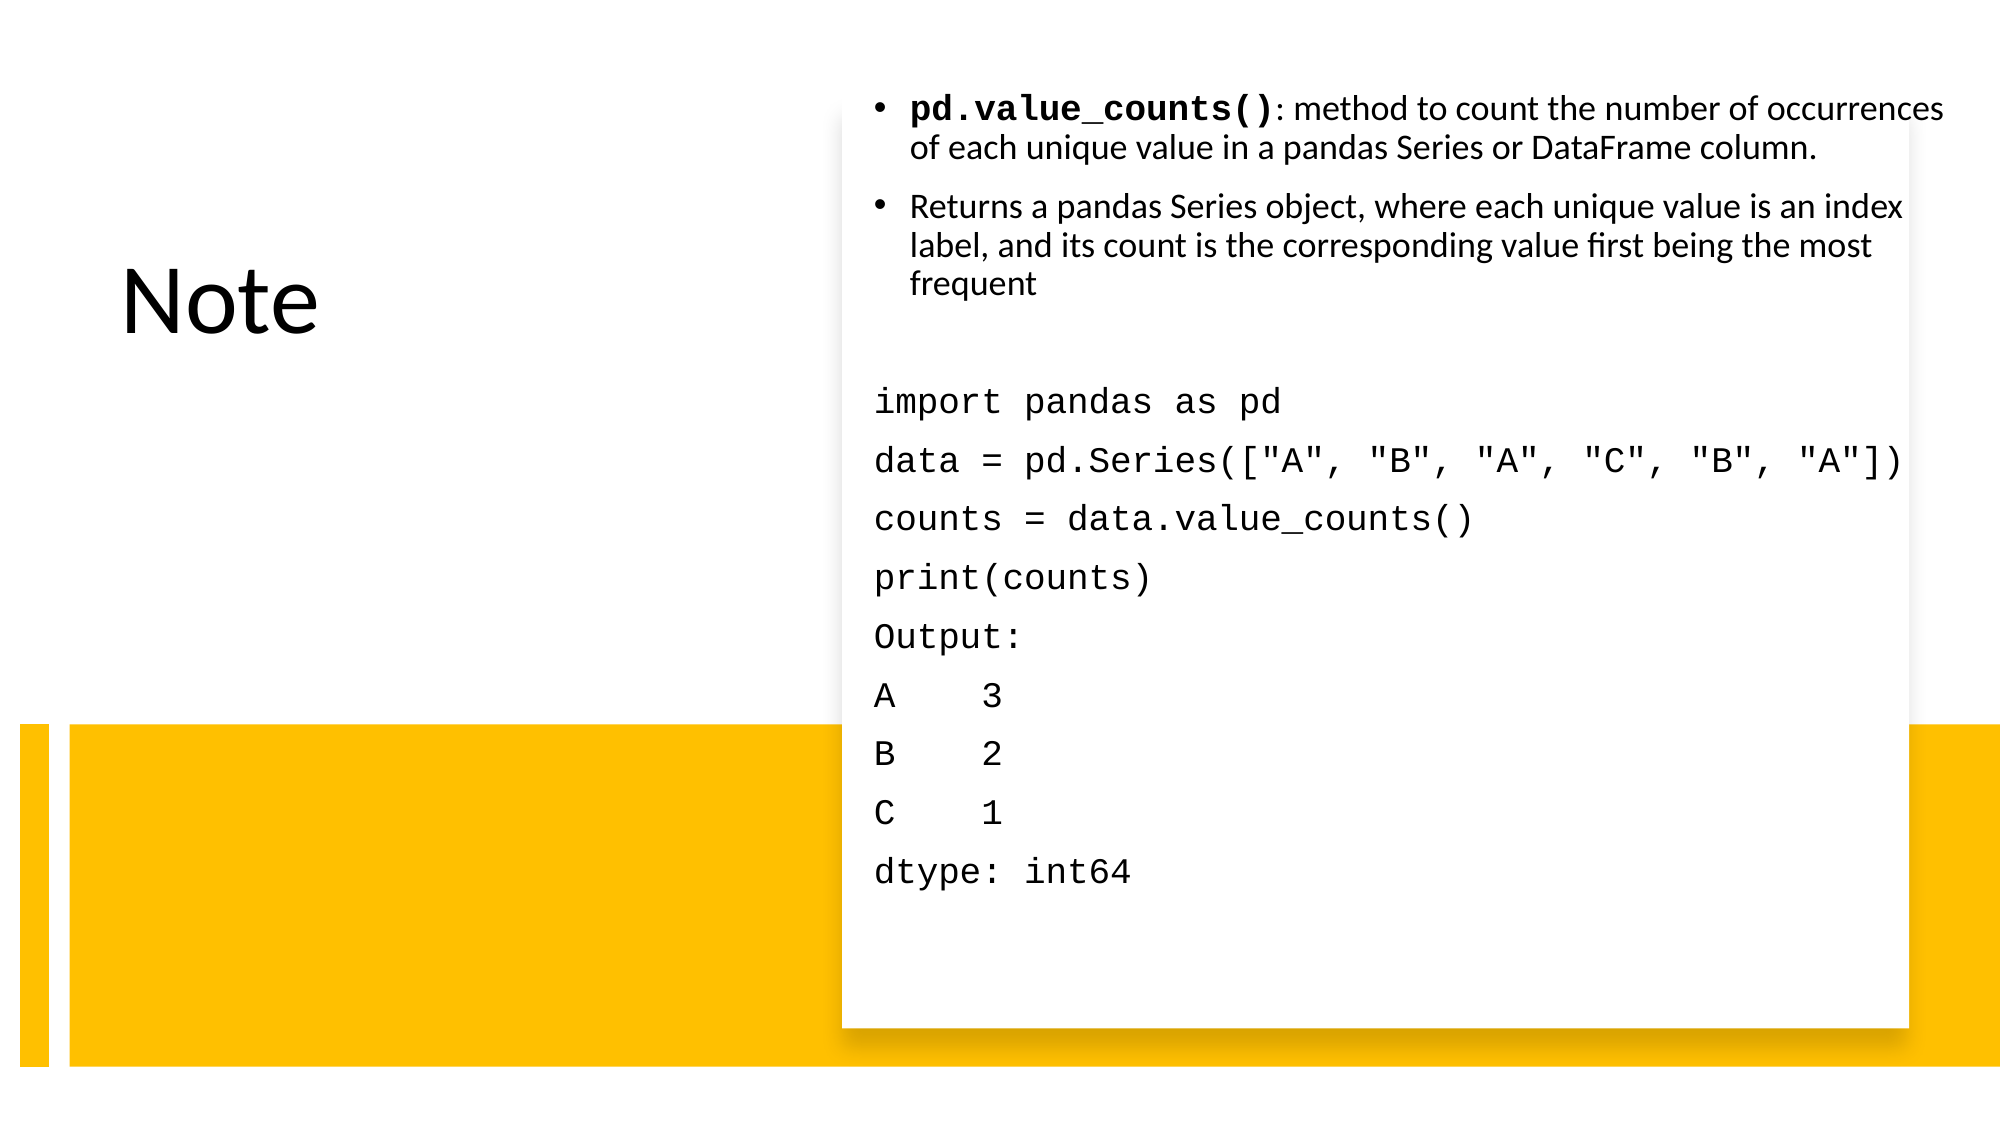

pd.value_counts(): method to count the number of occurrences of each unique value in a pandas Series or DataFrame column.
Returns a pandas Series object, where each unique value is an index label, and its count is the corresponding value first being the most frequent

import pandas as pd
data = pd.Series(["A", "B", "A", "C", "B", "A"])
counts = data.value_counts()
print(counts)
Output:
A    3
B    2
C    1
dtype: int64

# Note